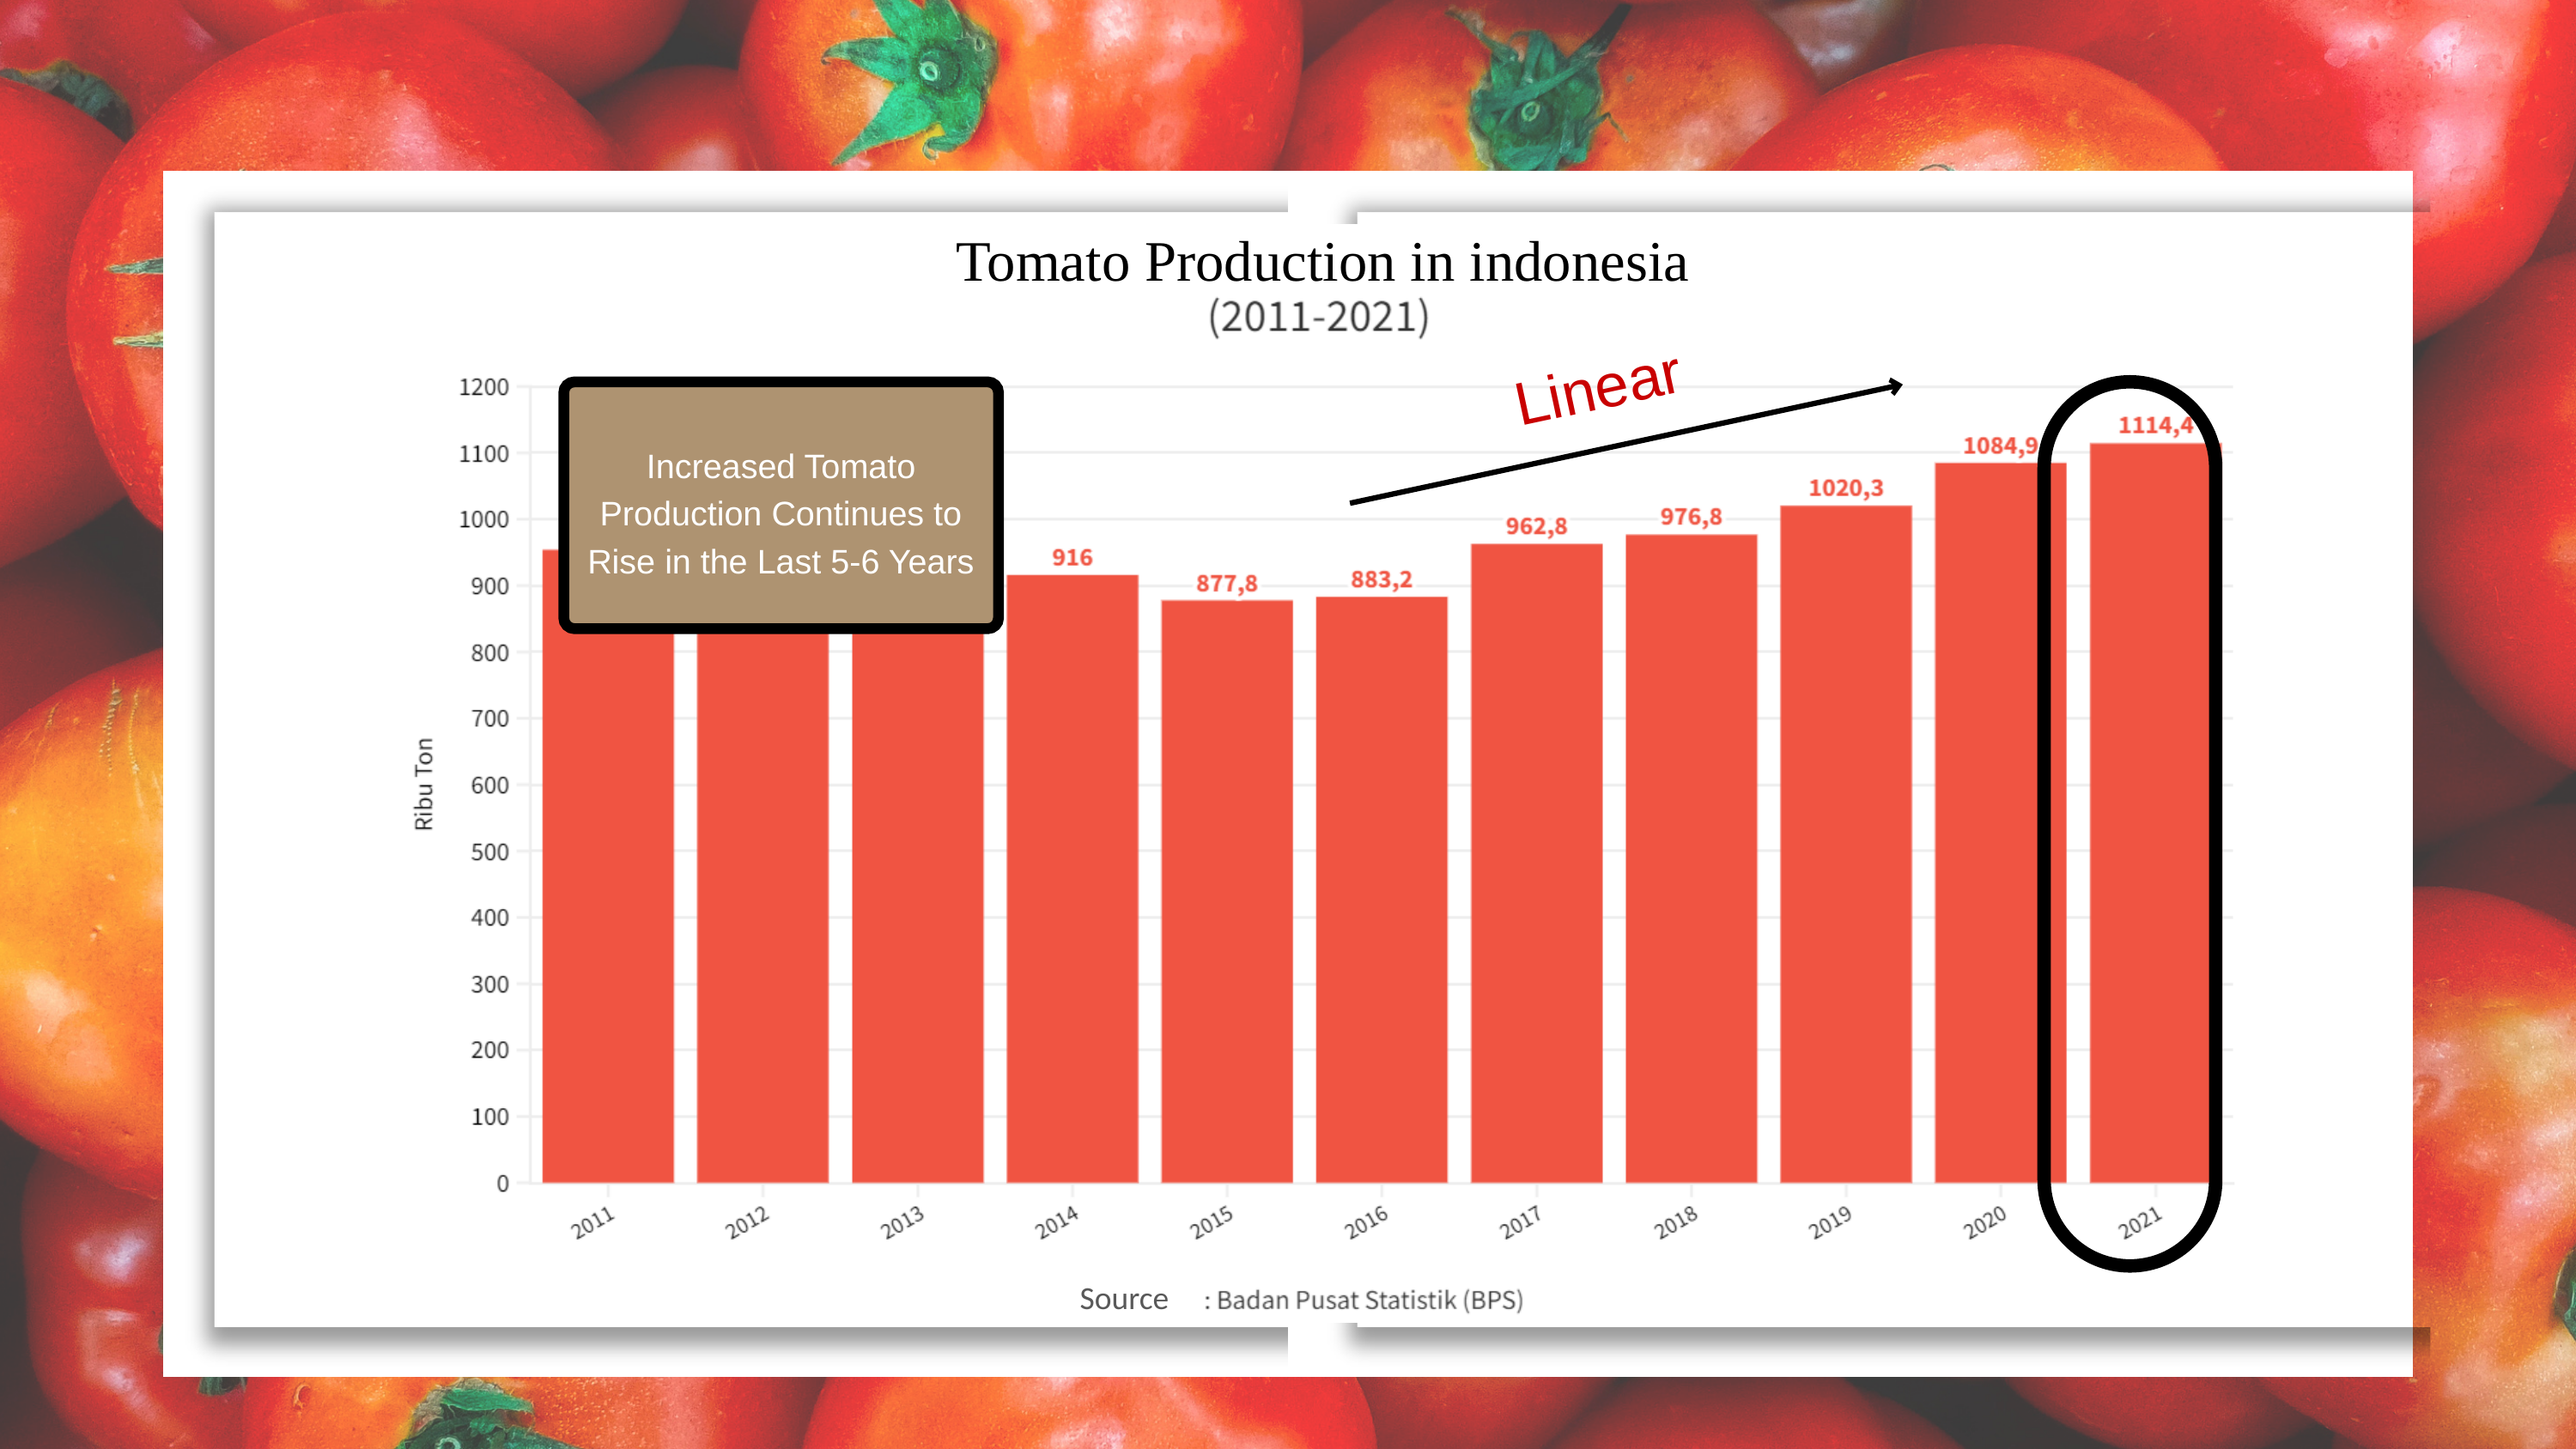

Tomato Production in indonesiao

Linear

Increased Tomato Production Continues to Rise in the Last 5-6 Years

Source